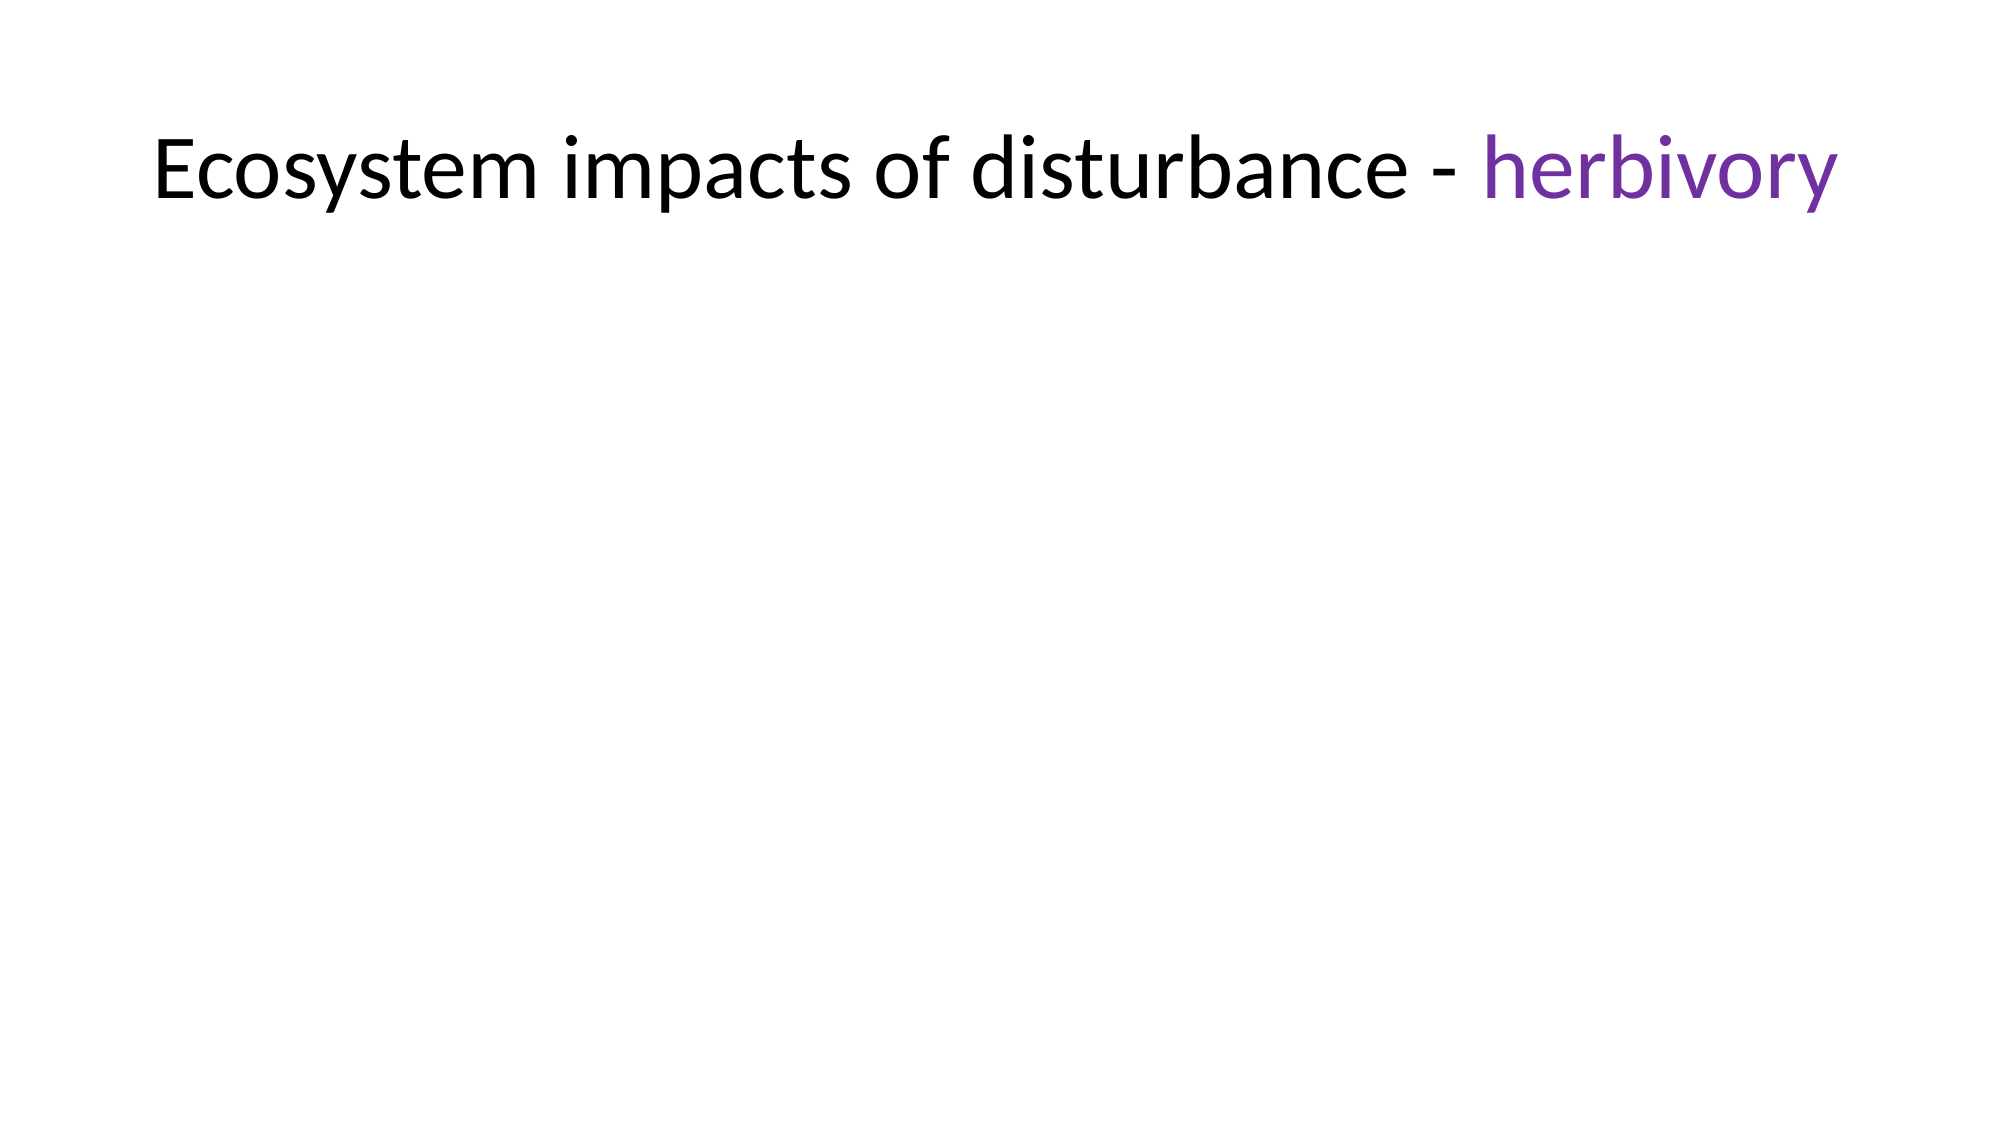

# Ecosystem impacts of disturbance - herbivory